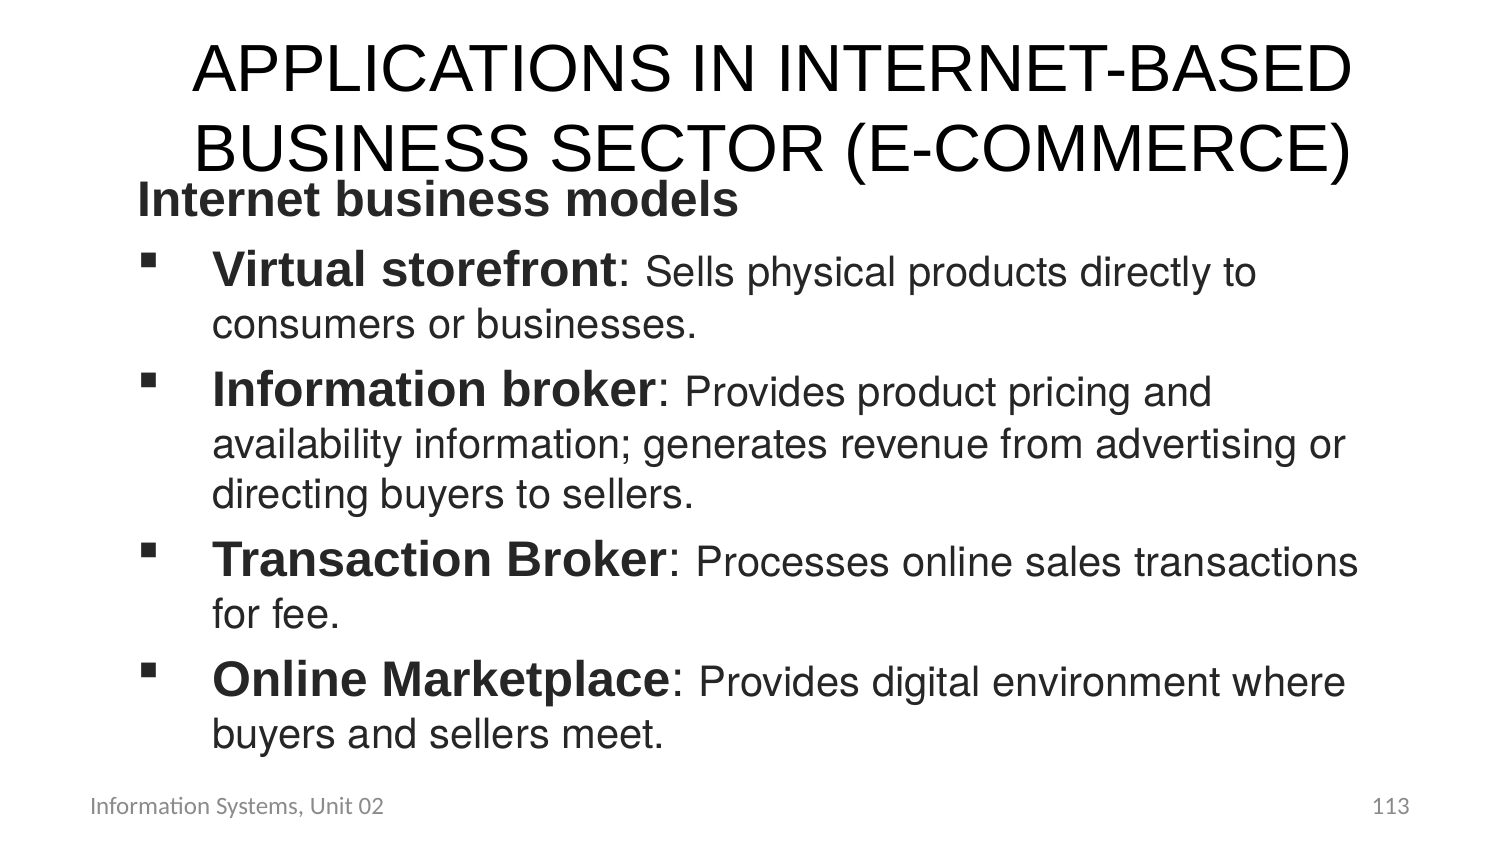

# Applications in Internet-based business sector (e-Commerce)
Internet business models
Virtual storefront: Sells physical products directly to consumers or businesses.
Information broker: Provides product pricing and availability information; generates revenue from advertising or directing buyers to sellers.
Transaction Broker: Processes online sales transactions for fee.
Online Marketplace: Provides digital environment where buyers and sellers meet.
Information Systems, Unit 02
113